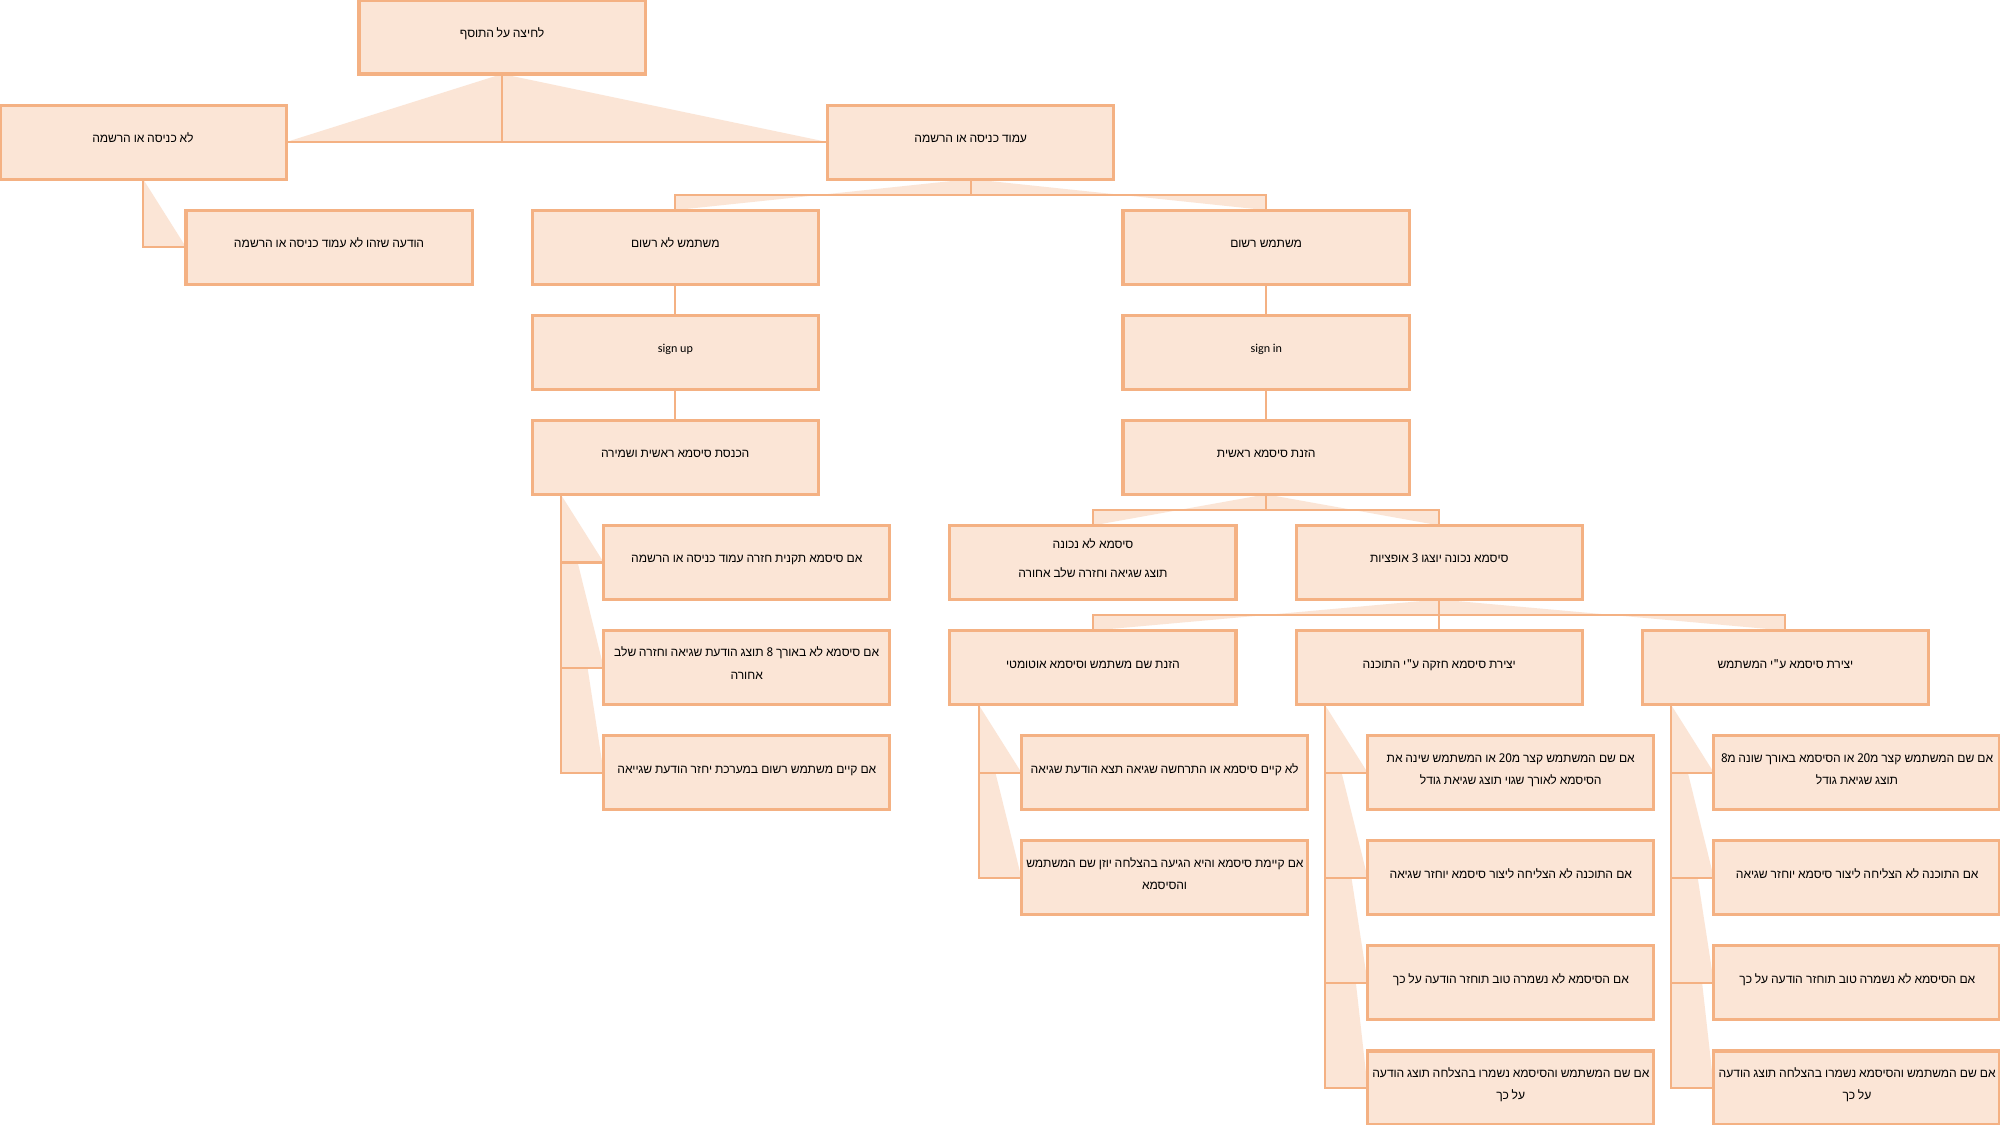

לחיצה על התוסף

לא כניסה או הרשמה
עמוד כניסה או הרשמה

הודעה שזהו לא עמוד כניסה או הרשמה
משתמש לא רשום
משתמש רשום

sign up
sign in

הכנסת סיסמא ראשית ושמירה
הזנת סיסמא ראשית

אם סיסמא תקנית חזרה עמוד כניסה או הרשמה
סיסמא לא נכונה
תוצג שגיאה וחזרה שלב אחורה
סיסמא נכונה יוצגו 3 אופציות

אם סיסמא לא באורך 8 תוצג הודעת שגיאה וחזרה שלב אחורה
הזנת שם משתמש וסיסמא אוטומטי
יצירת סיסמא חזקה ע"י התוכנה
יצירת סיסמא ע"י המשתמש

אם קיים משתמש רשום במערכת יחזר הודעת שגייאה
לא קיים סיסמא או התרחשה שגיאה תצא הודעת שגיאה
אם שם המשתמש קצר מ20 או המשתמש שינה את הסיסמא לאורך שגוי תוצג שגיאת גודל
אם שם המשתמש קצר מ20 או הסיסמא באורך שונה מ8 תוצג שגיאת גודל
אם קיימת סיסמא והיא הגיעה בהצלחה יוזן שם המשתמש והסיסמא
אם התוכנה לא הצליחה ליצור סיסמא יוחזר שגיאה
אם התוכנה לא הצליחה ליצור סיסמא יוחזר שגיאה
אם הסיסמא לא נשמרה טוב תוחזר הודעה על כך
אם הסיסמא לא נשמרה טוב תוחזר הודעה על כך
אם שם המשתמש והסיסמא נשמרו בהצלחה תוצג הודעה על כך
אם שם המשתמש והסיסמא נשמרו בהצלחה תוצג הודעה על כך